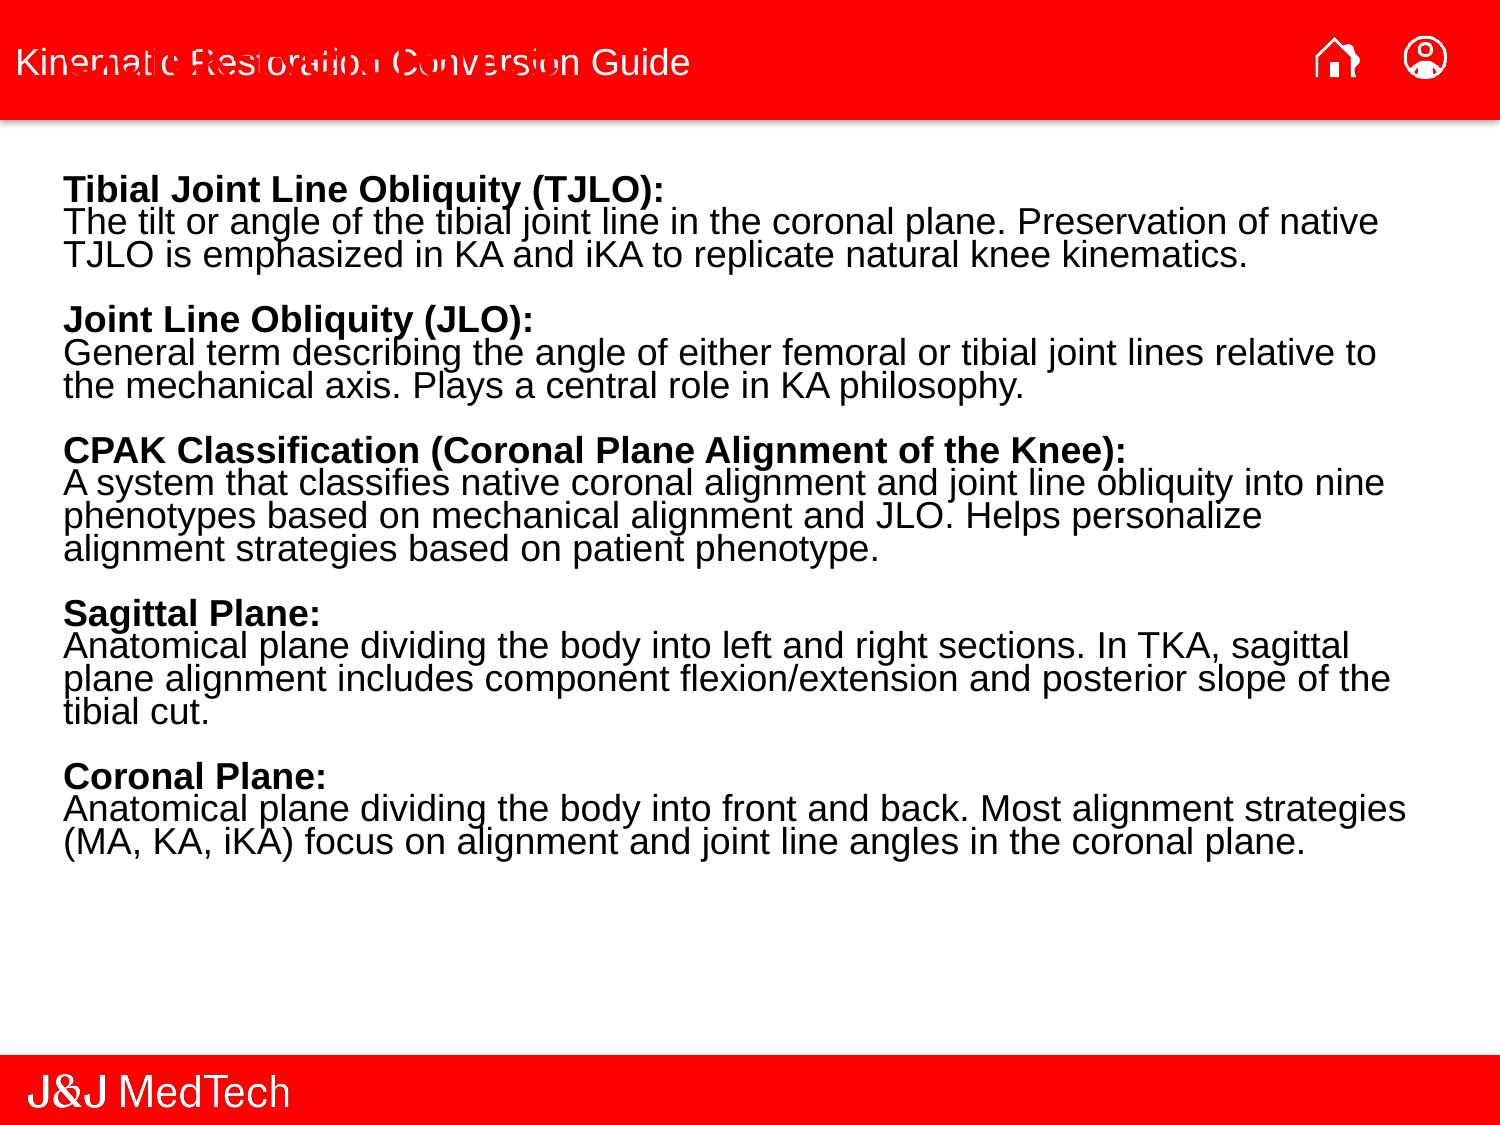

Quick-Reference
Tibial Joint Line Obliquity (TJLO): 
The tilt or angle of the tibial joint line in the coronal plane. Preservation of native TJLO is emphasized in KA and iKA to replicate natural knee kinematics.

Joint Line Obliquity (JLO): 
General term describing the angle of either femoral or tibial joint lines relative to the mechanical axis. Plays a central role in KA philosophy.

CPAK Classification (Coronal Plane Alignment of the Knee): 
A system that classifies native coronal alignment and joint line obliquity into nine phenotypes based on mechanical alignment and JLO. Helps personalize alignment strategies based on patient phenotype.

Sagittal Plane: 
Anatomical plane dividing the body into left and right sections. In TKA, sagittal plane alignment includes component flexion/extension and posterior slope of the tibial cut.

Coronal Plane: 
Anatomical plane dividing the body into front and back. Most alignment strategies (MA, KA, iKA) focus on alignment and joint line angles in the coronal plane.